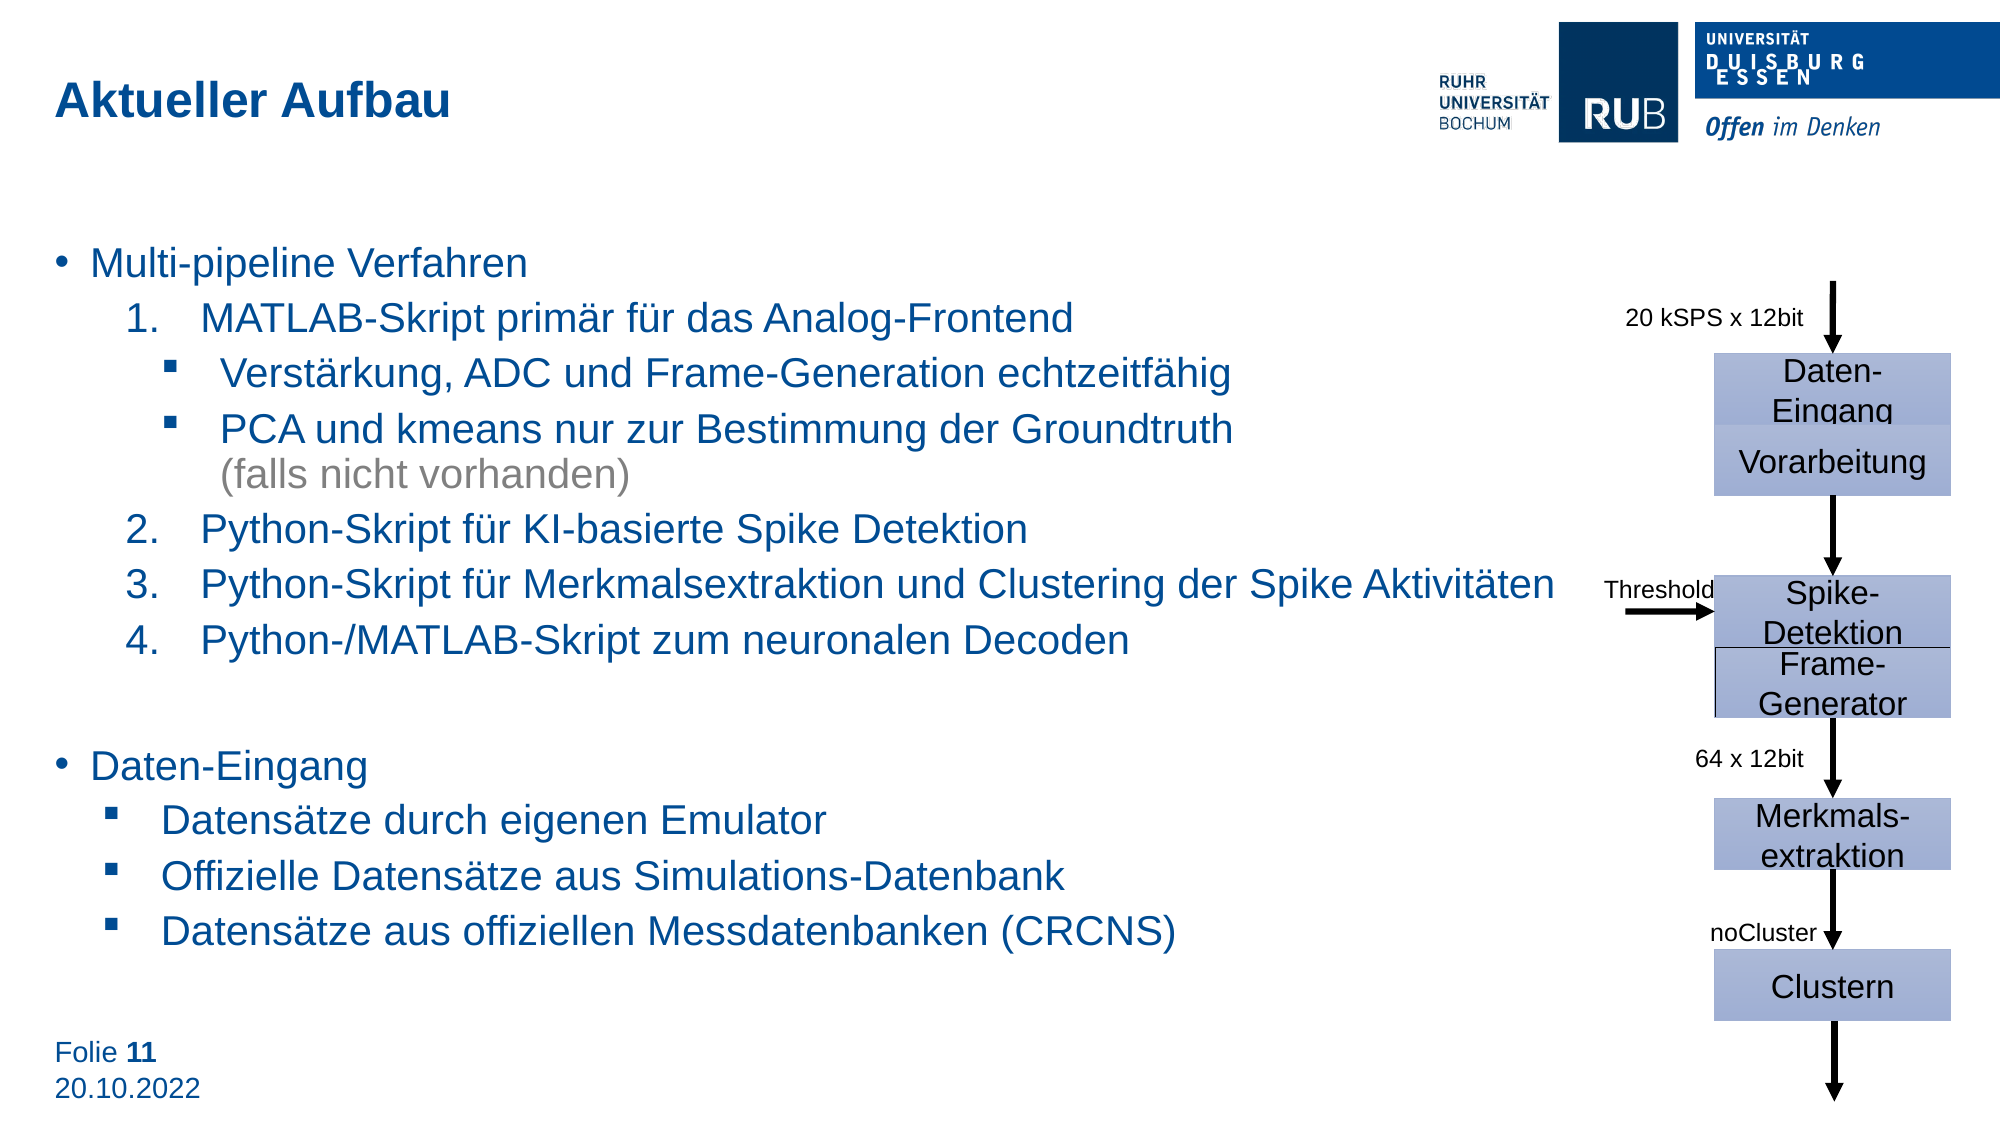

Aktueller Aufbau
Multi-pipeline Verfahren
MATLAB-Skript primär für das Analog-Frontend
Verstärkung, ADC und Frame-Generation echtzeitfähig
PCA und kmeans nur zur Bestimmung der Groundtruth
(falls nicht vorhanden)
Python-Skript für KI-basierte Spike Detektion
Python-Skript für Merkmalsextraktion und Clustering der Spike Aktivitäten
Python-/MATLAB-Skript zum neuronalen Decoden

Daten-Eingang
Datensätze durch eigenen Emulator
Offizielle Datensätze aus Simulations-Datenbank
Datensätze aus offiziellen Messdatenbanken (CRCNS)

20 kSPS x 12bit
Daten-Eingang
Vorarbeitung
Threshold
Spike-Detektion
Frame-Generator
64 x 12bit
Merkmals-extraktion
noCluster
Clustern

Folie 11
20.10.2022